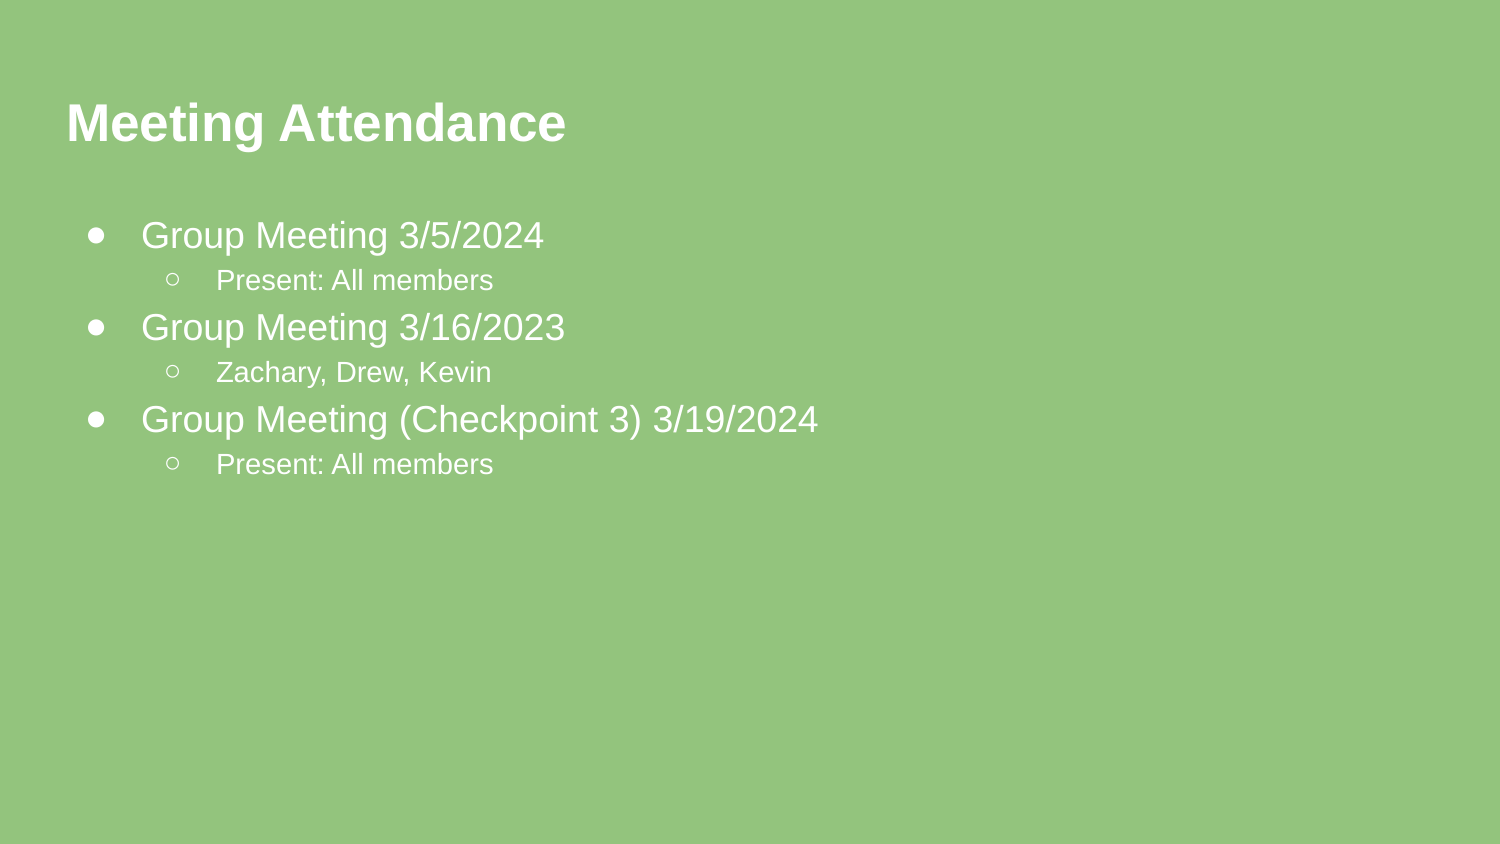

# Meeting Attendance

Group Meeting 3/5/2024
Present: All members
Group Meeting 3/16/2023
Zachary, Drew, Kevin
Group Meeting (Checkpoint 3) 3/19/2024
Present: All members